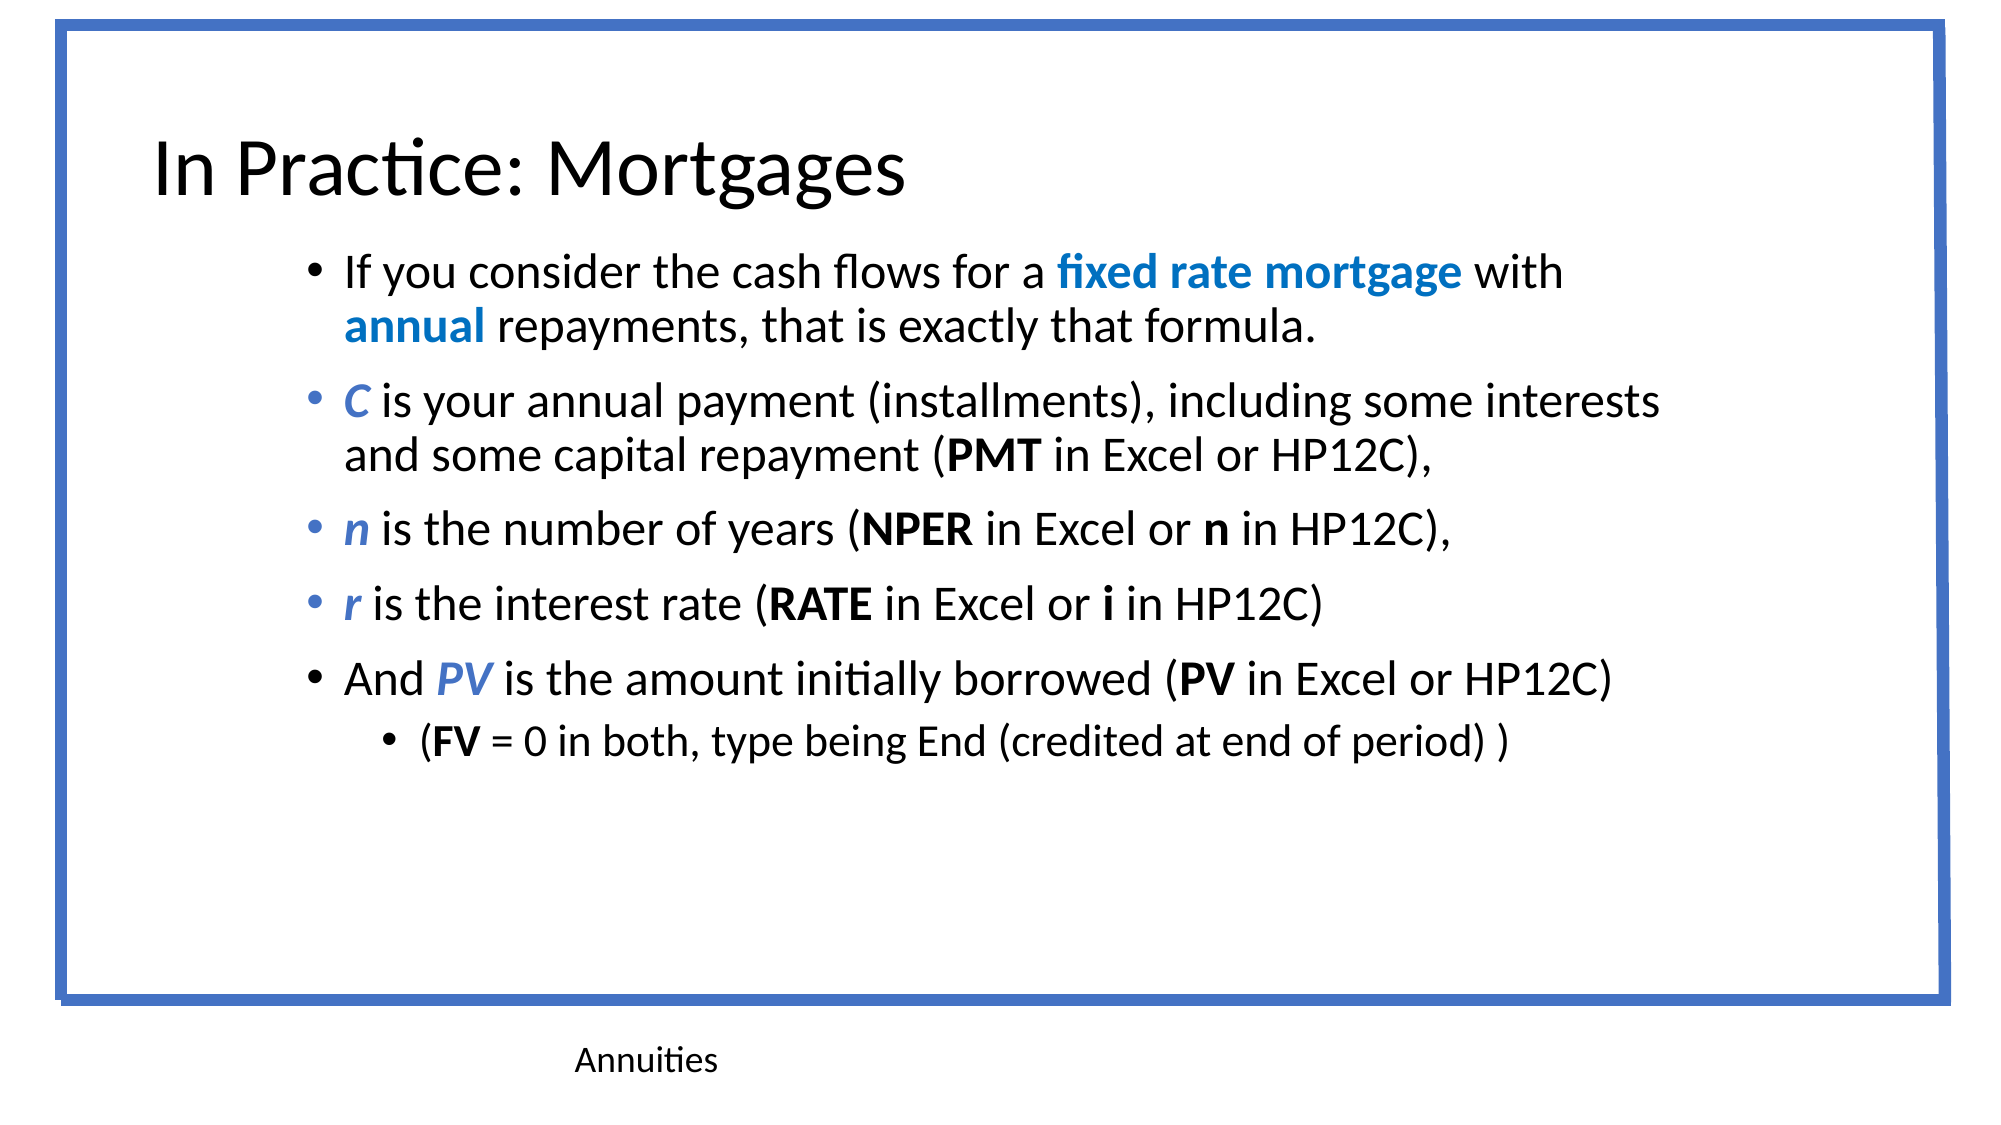

# In Practice: Mortgages
If you consider the cash flows for a fixed rate mortgage with annual repayments, that is exactly that formula.
C is your annual payment (installments), including some interests and some capital repayment (PMT in Excel or HP12C),
n is the number of years (NPER in Excel or n in HP12C),
r is the interest rate (RATE in Excel or i in HP12C)
And PV is the amount initially borrowed (PV in Excel or HP12C)
(FV = 0 in both, type being End (credited at end of period) )
Annuities